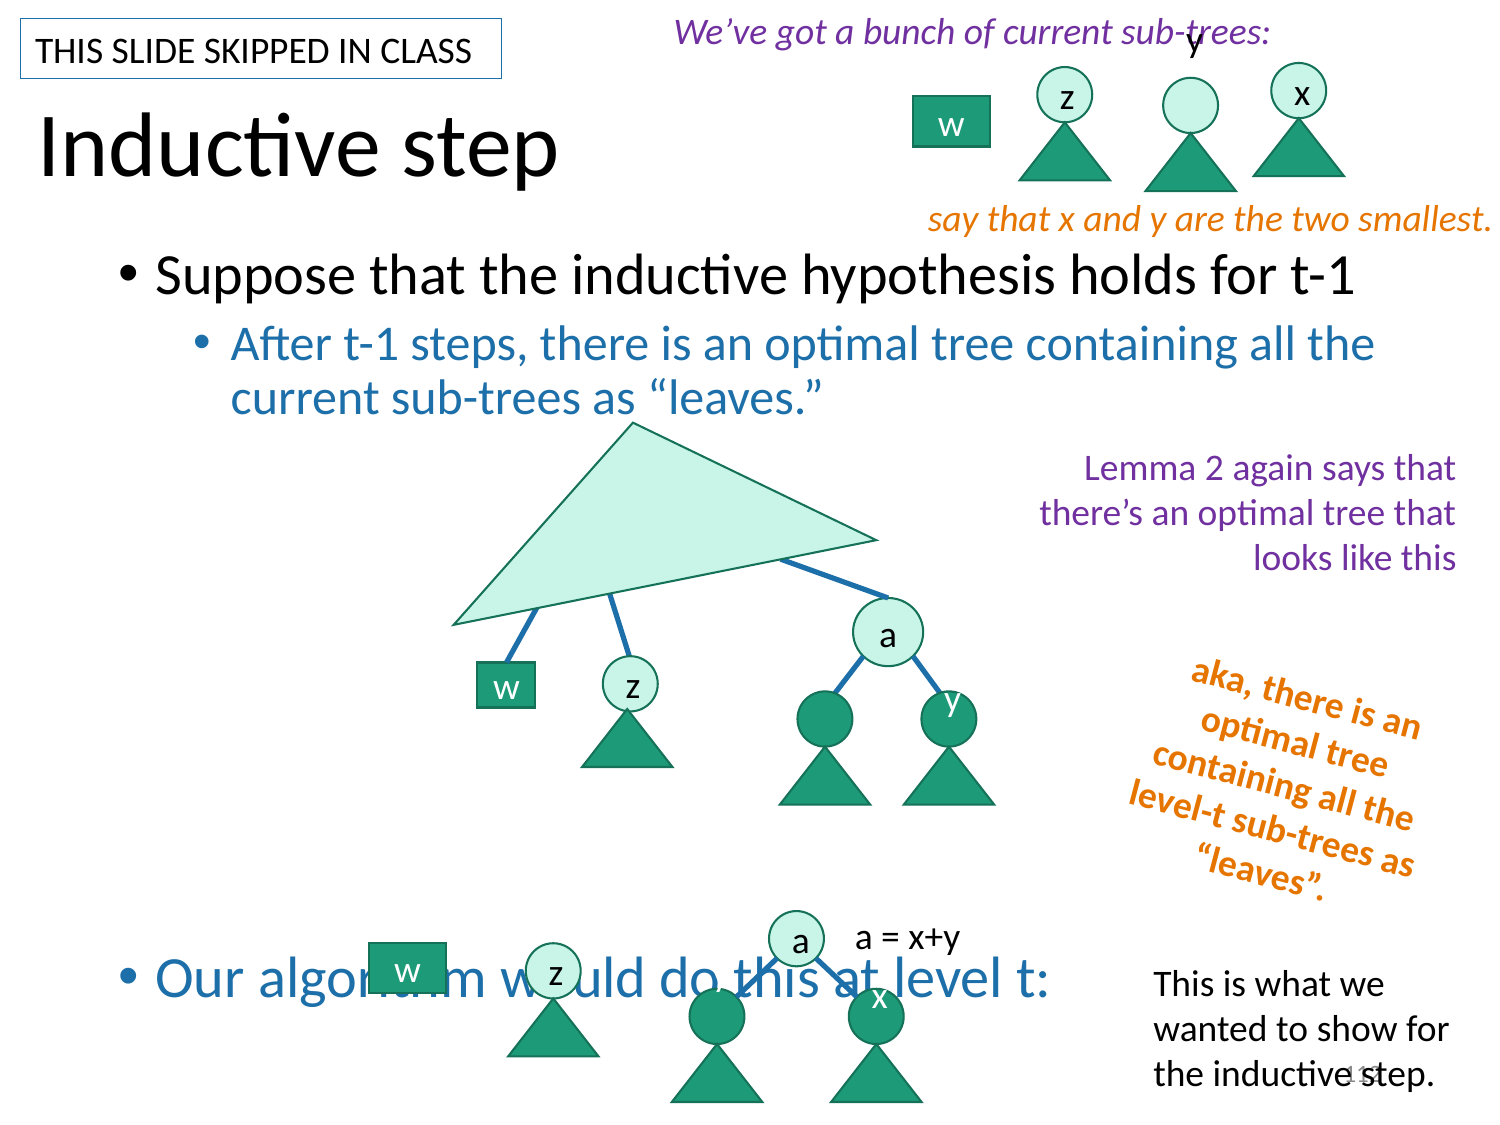

We’ve got a bunch of current sub-trees:
THIS SLIDE SKIPPED IN CLASS
x
z
# Inductive step
y
w

say that x and y are the two smallest.
Suppose that the inductive hypothesis holds for t-1
After t-1 steps, there is an optimal tree containing all the current sub-trees as “leaves.”

Our algorithm would do this at level t:

Lemma 2 again says that there’s an optimal tree that looks like this
a
z
w
aka, there is an optimal tree containing all the level-t sub-trees as “leaves”.
x
y

a = x+y
a
w
z
This is what we wanted to show for the inductive step.
y
x

112